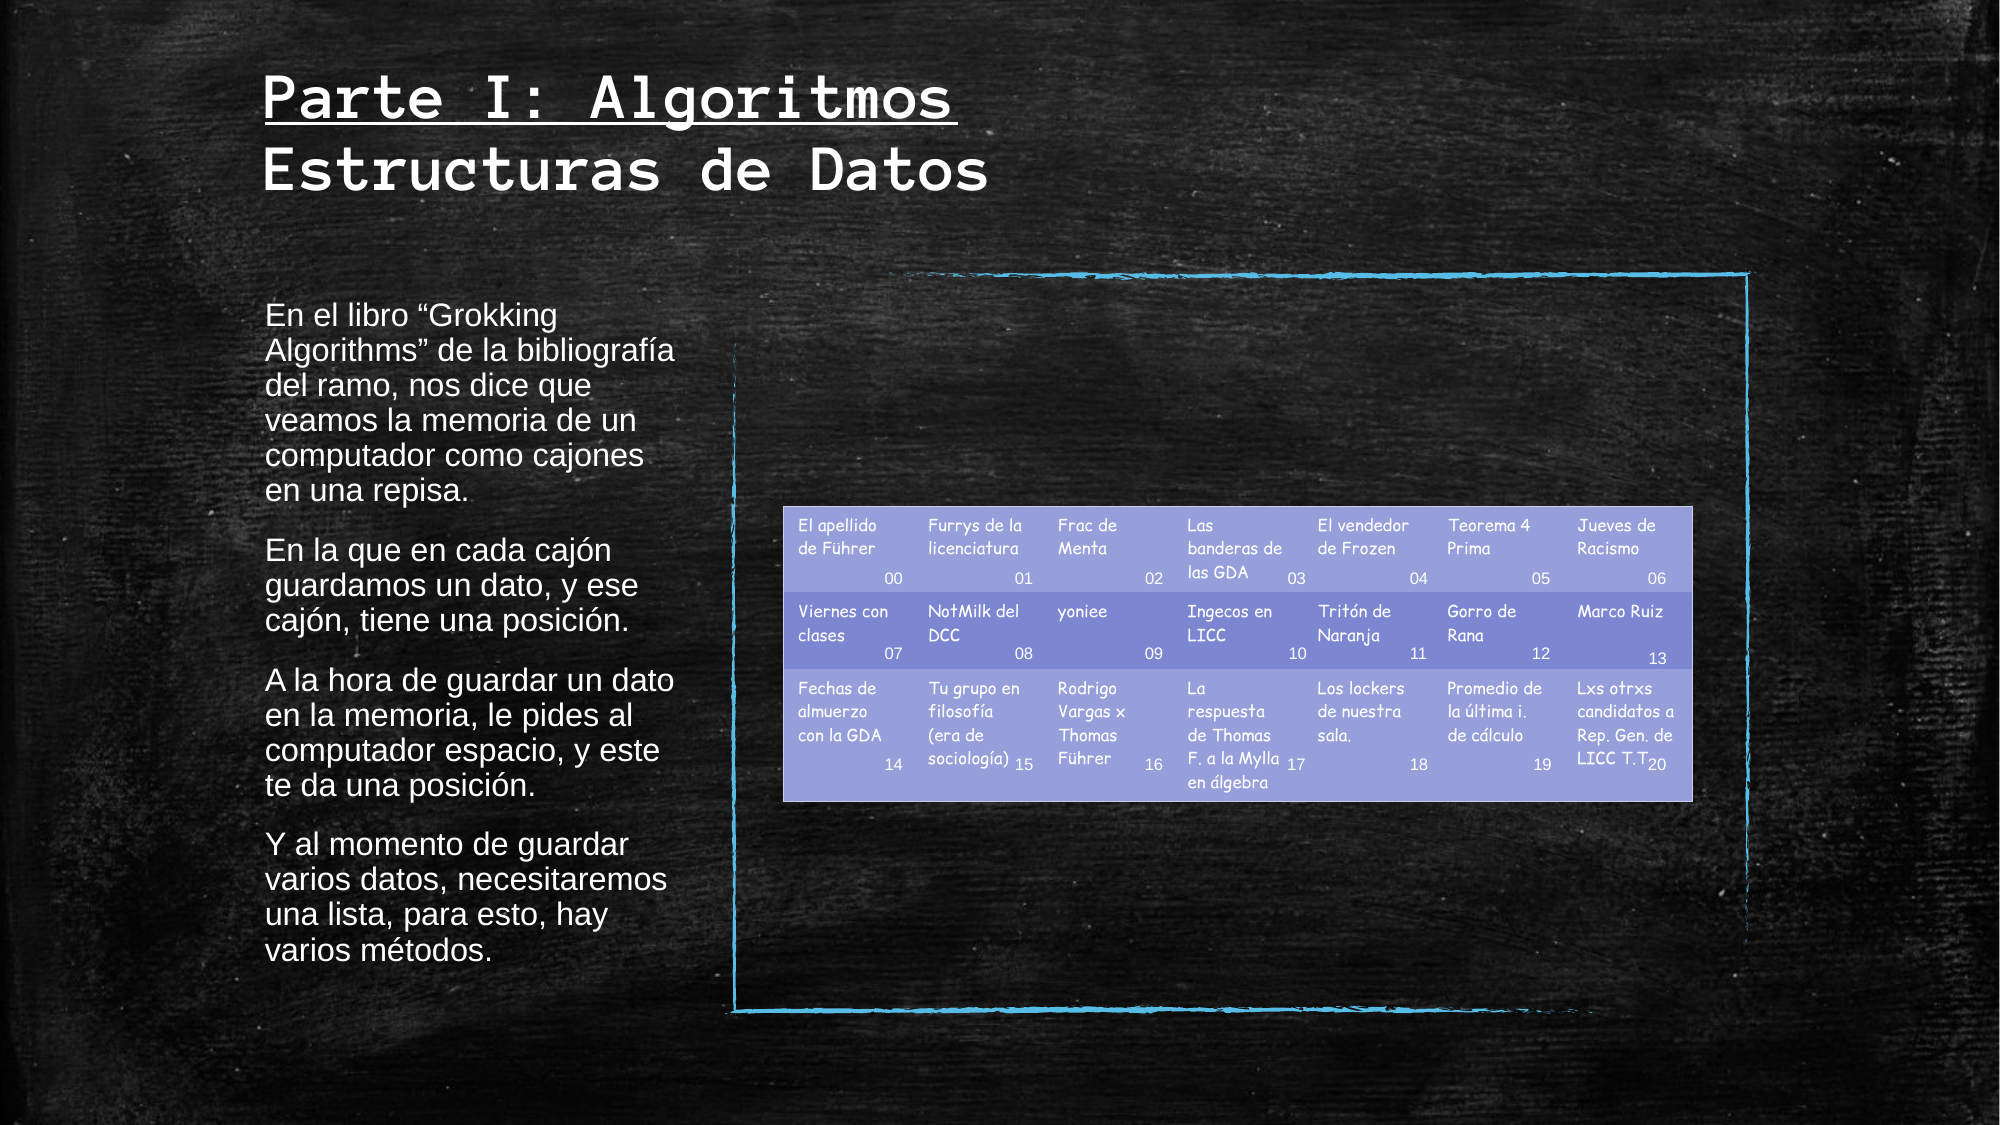

# Parte I: Algoritmos Estructuras de Datos
En el libro “Grokking Algorithms” de la bibliografía del ramo, nos dice que veamos la memoria de un computador como cajones en una repisa.
En la que en cada cajón guardamos un dato, y ese cajón, tiene una posición.
A la hora de guardar un dato en la memoria, le pides al computador espacio, y este te da una posición.
Y al momento de guardar varios datos, necesitaremos una lista, para esto, hay varios métodos.
| El apellido de Führer | Furrys de la licenciatura | Frac de Menta | Las banderas de las GDA | El vendedor de Frozen | Teorema 4 Prima | Jueves de Racismo |
| --- | --- | --- | --- | --- | --- | --- |
| Viernes con clases | NotMilk del DCC | yoniee | Ingecos en LICC | Tritón de Naranja | Gorro de Rana | Marco Ruiz |
| Fechas de almuerzo con la GDA | Tu grupo en filosofía (era de sociología) | Rodrigo Vargas x Thomas Führer | La respuesta de Thomas F. a la Mylla en álgebra | Los lockers de nuestra sala. | Promedio de la última i. de cálculo | Lxs otrxs candidatos a Rep. Gen. de LICC T.T |
02
03
04
00
01
05
06
12
09
10
11
08
07
13
15
18
19
20
17
16
14